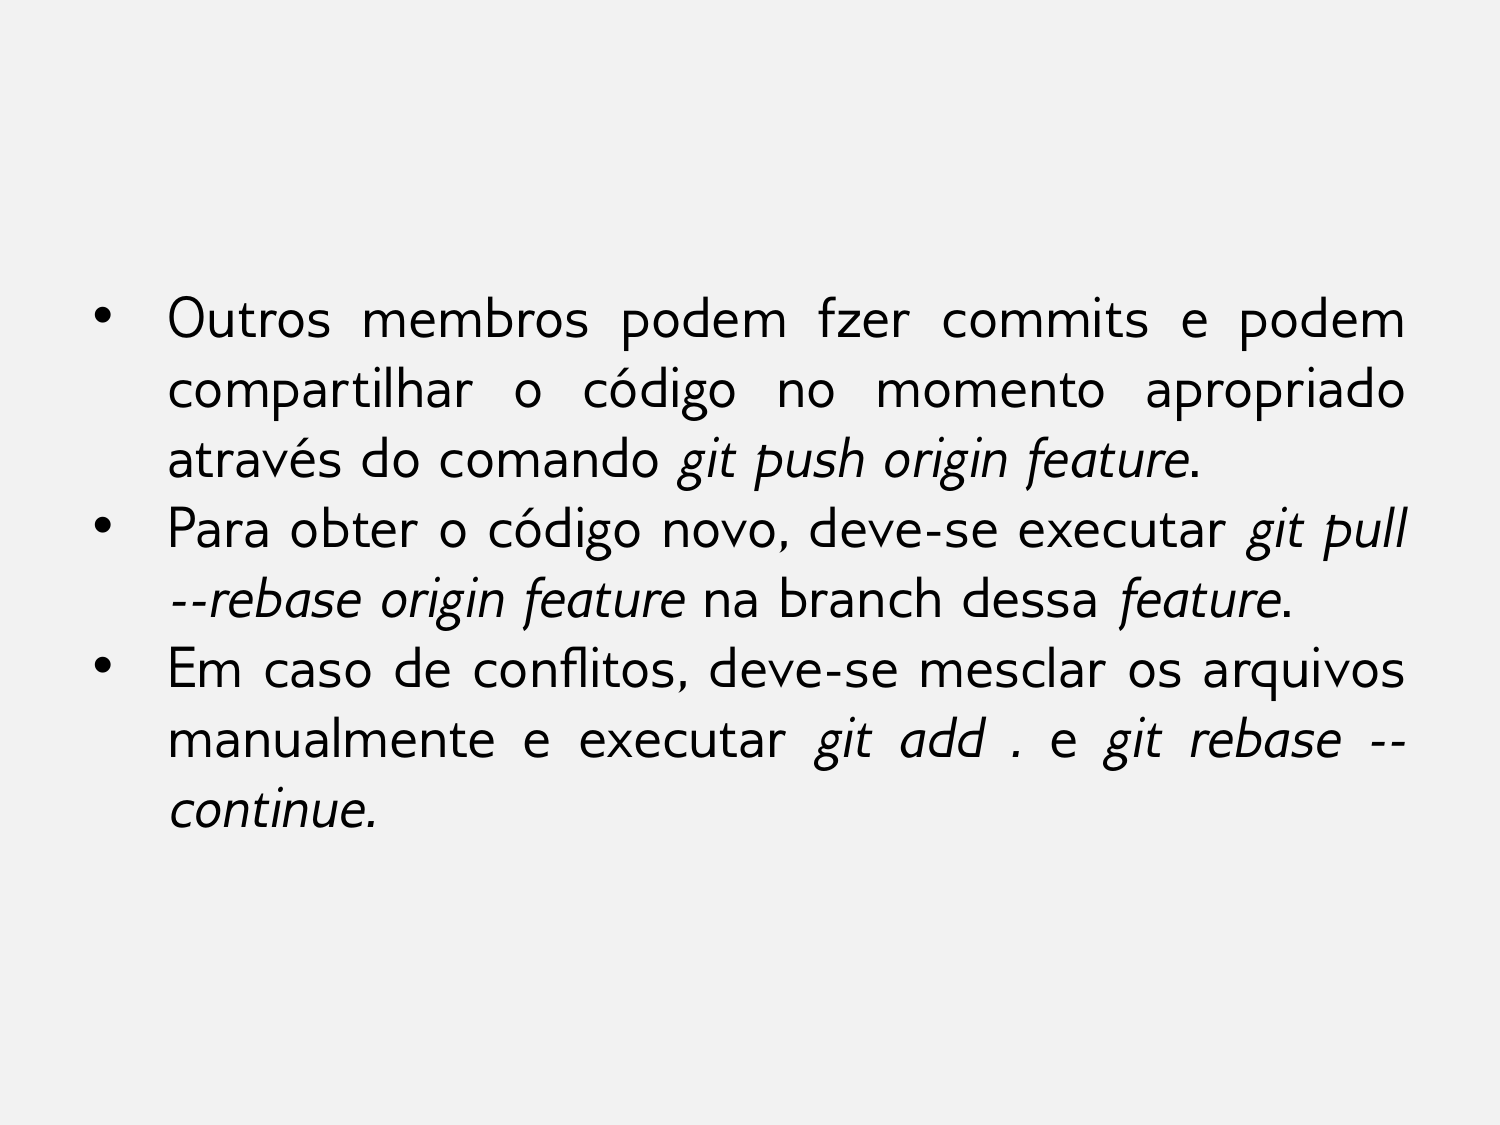

Outros membros podem fzer commits e podem compartilhar o código no momento apropriado através do comando git push origin feature.
Para obter o código novo, deve-se executar git pull --rebase origin feature na branch dessa feature.
Em caso de conflitos, deve-se mesclar os arquivos manualmente e executar git add . e git rebase --continue.